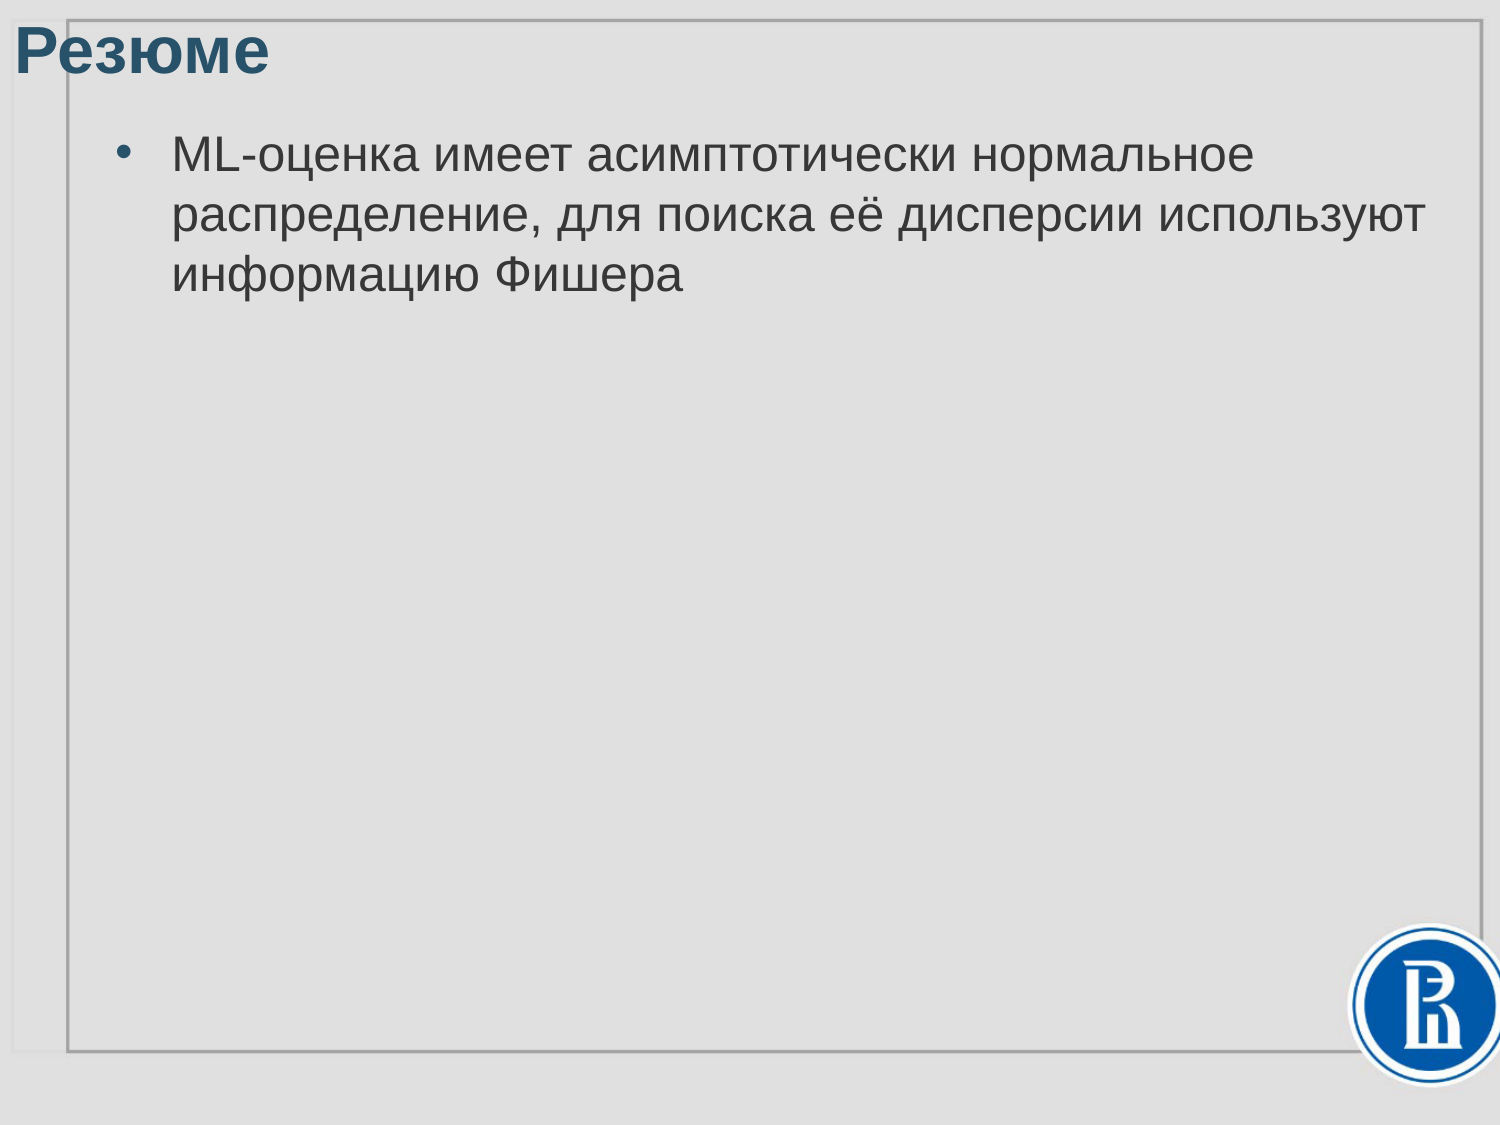

Резюме
ML-оценка имеет асимптотически нормальное распределение, для поиска её дисперсии используют информацию Фишера